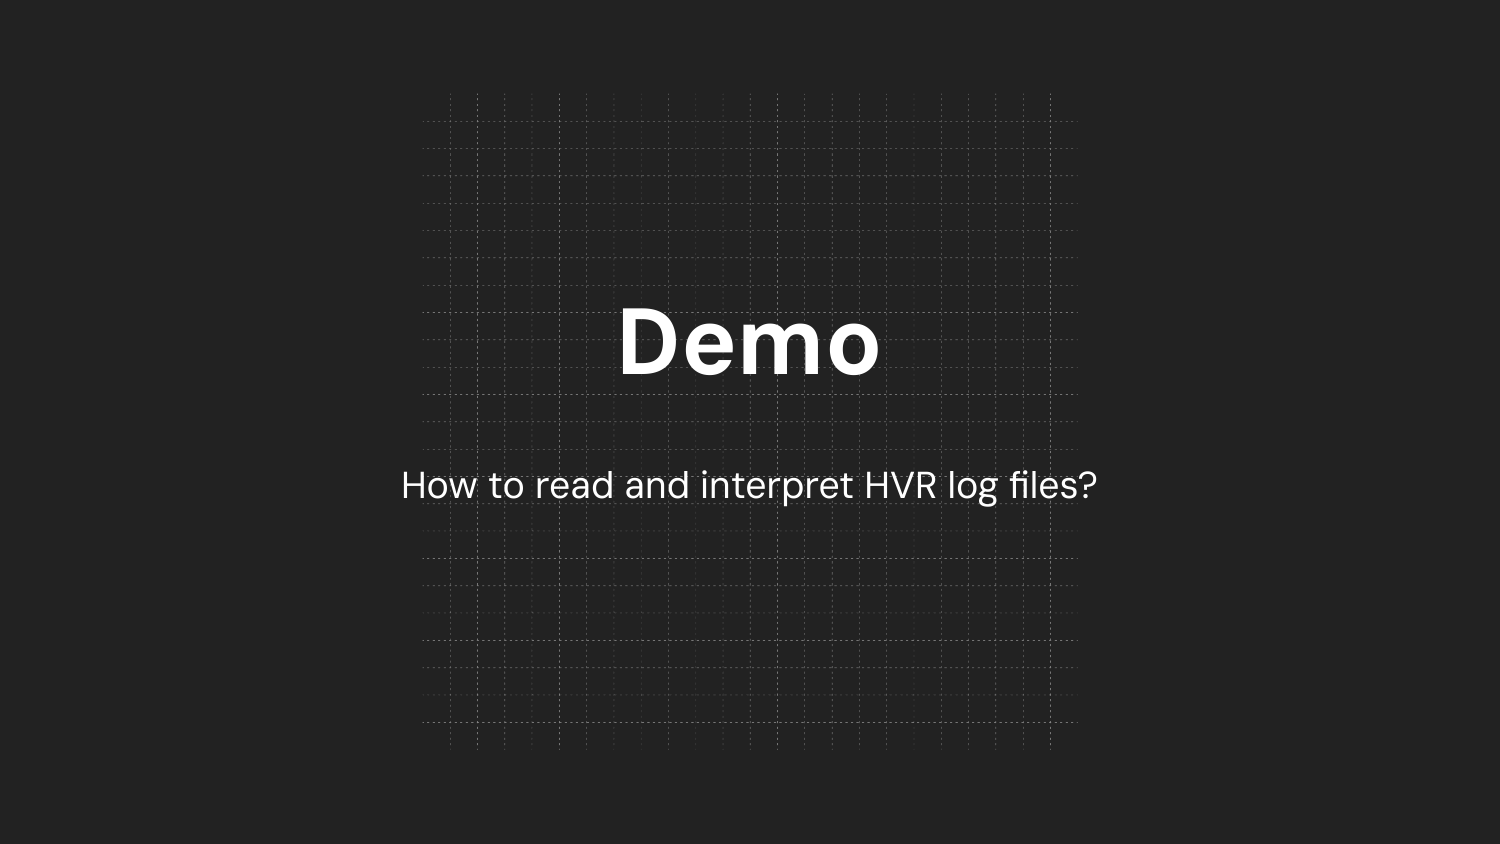

# Demo
How to read and interpret HVR log files?